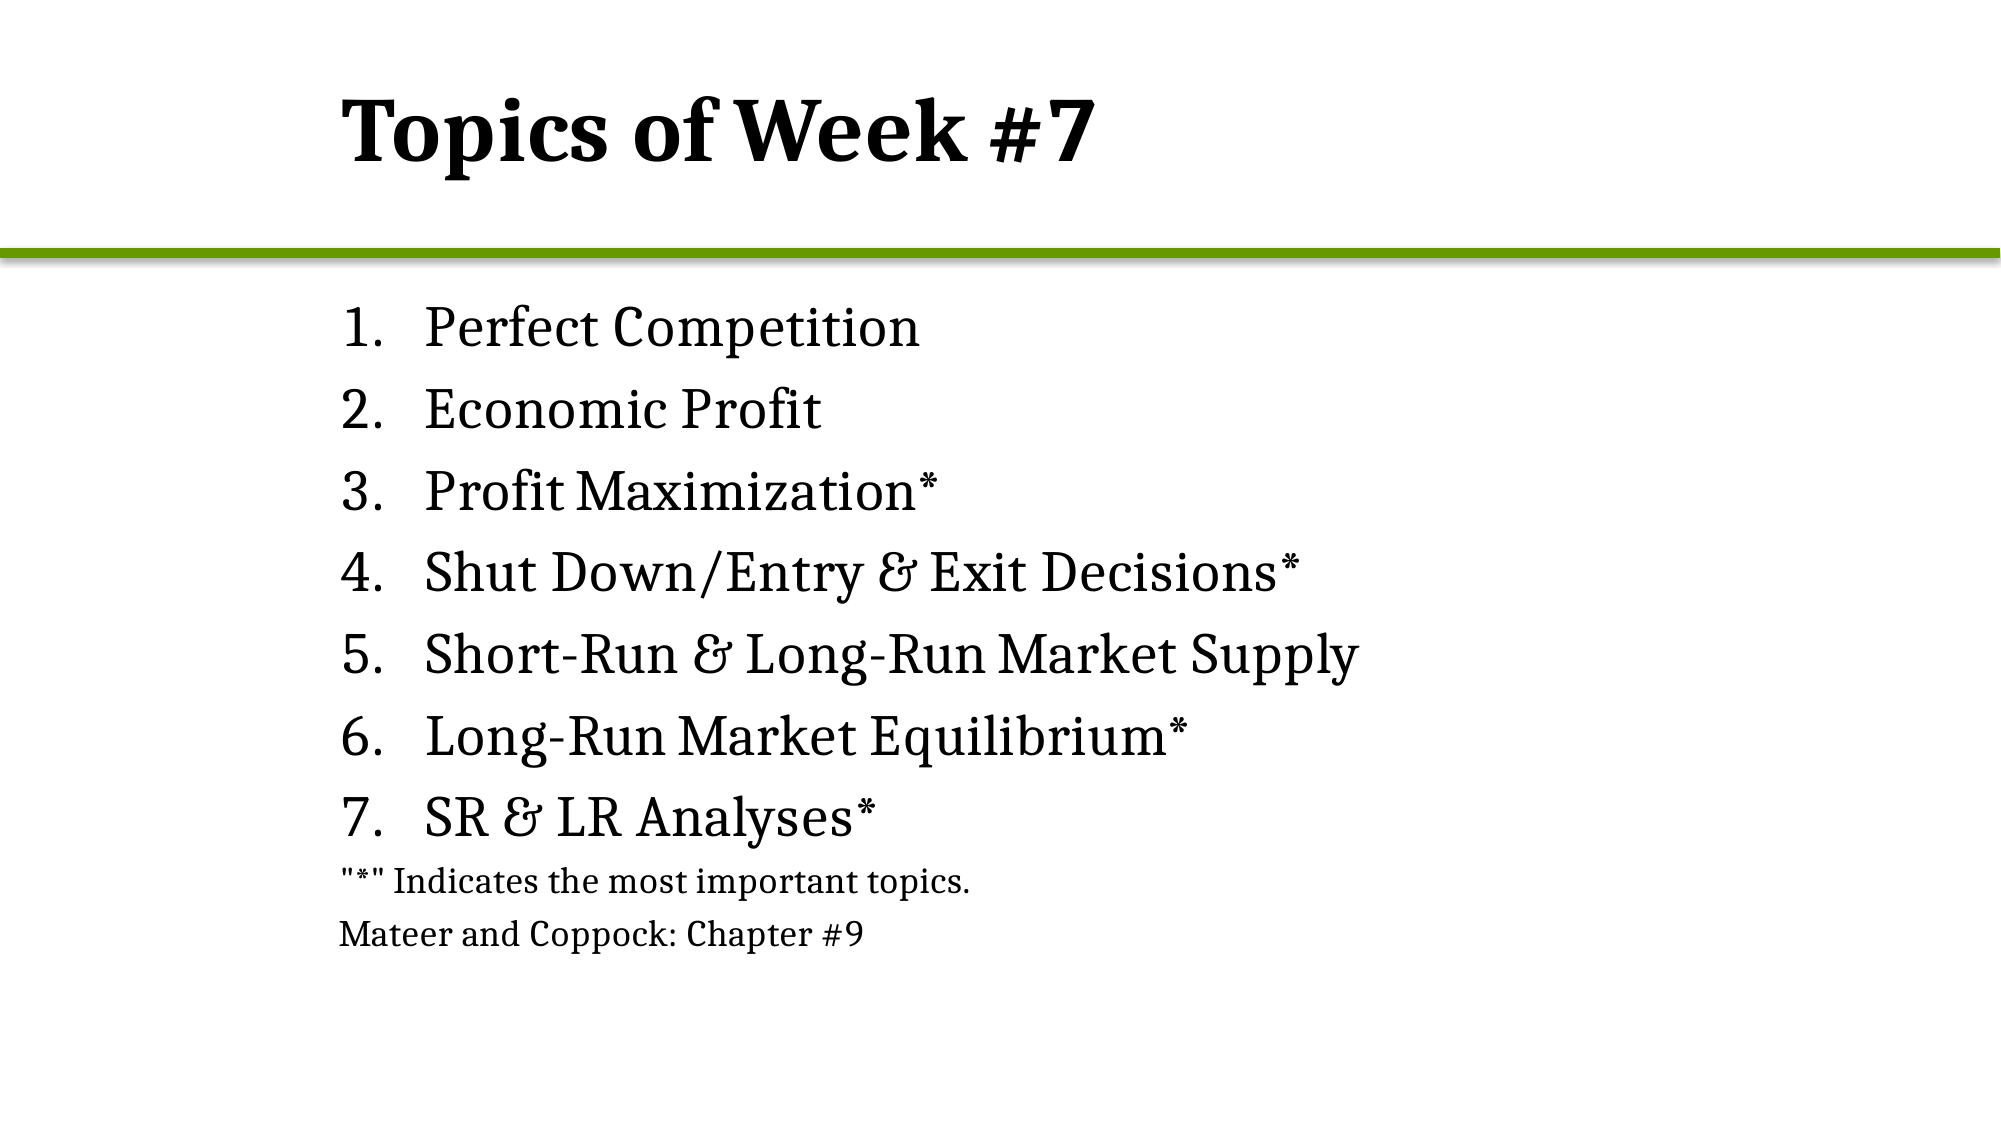

# Topics of Week #7
Perfect Competition
Economic Profit
Profit Maximization*
Shut Down/Entry & Exit Decisions*
Short-Run & Long-Run Market Supply
Long-Run Market Equilibrium*
SR & LR Analyses*
"*" Indicates the most important topics.
Mateer and Coppock: Chapter #9